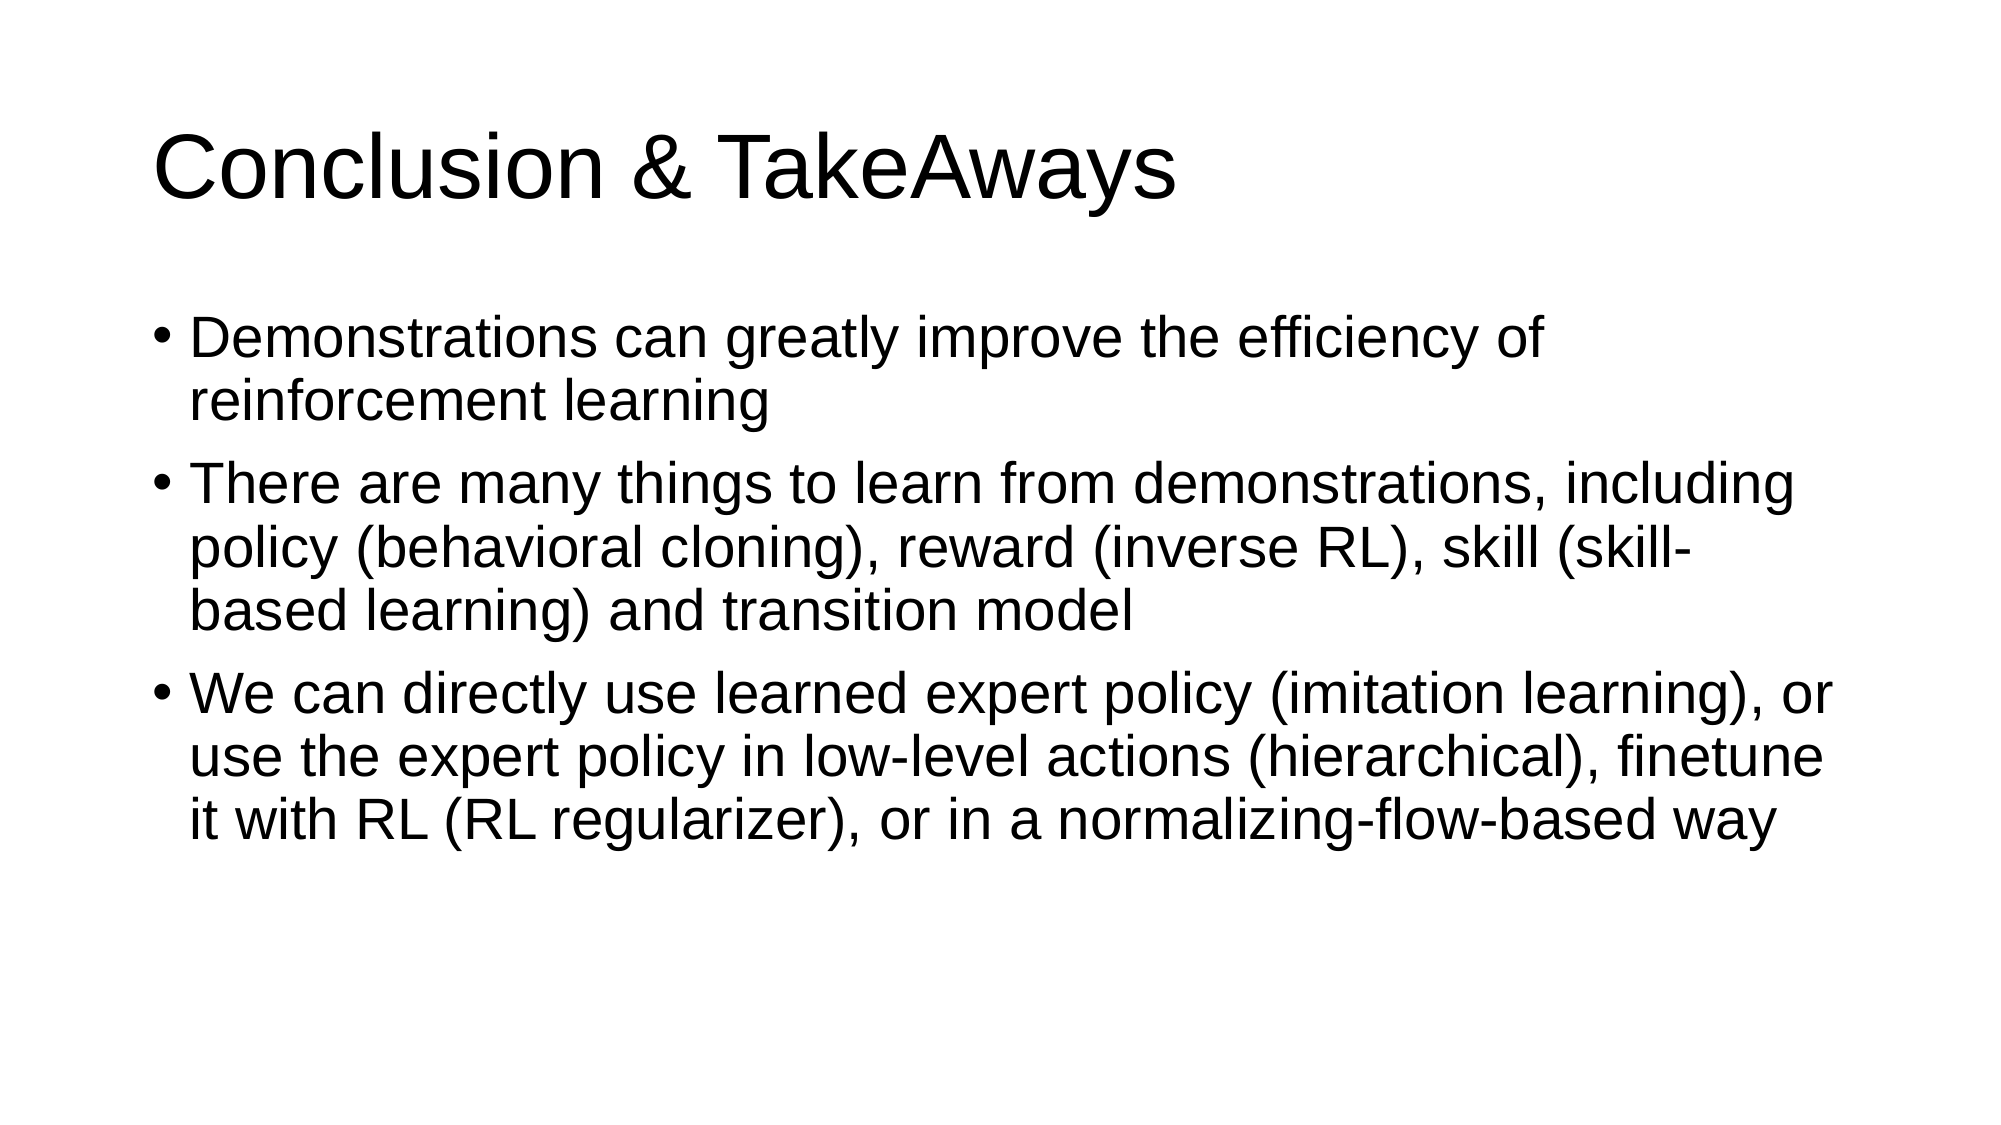

# Conclusion & TakeAways
Demonstrations can greatly improve the efficiency of reinforcement learning
There are many things to learn from demonstrations, including policy (behavioral cloning), reward (inverse RL), skill (skill-based learning) and transition model
We can directly use learned expert policy (imitation learning), or use the expert policy in low-level actions (hierarchical), finetune it with RL (RL regularizer), or in a normalizing-flow-based way